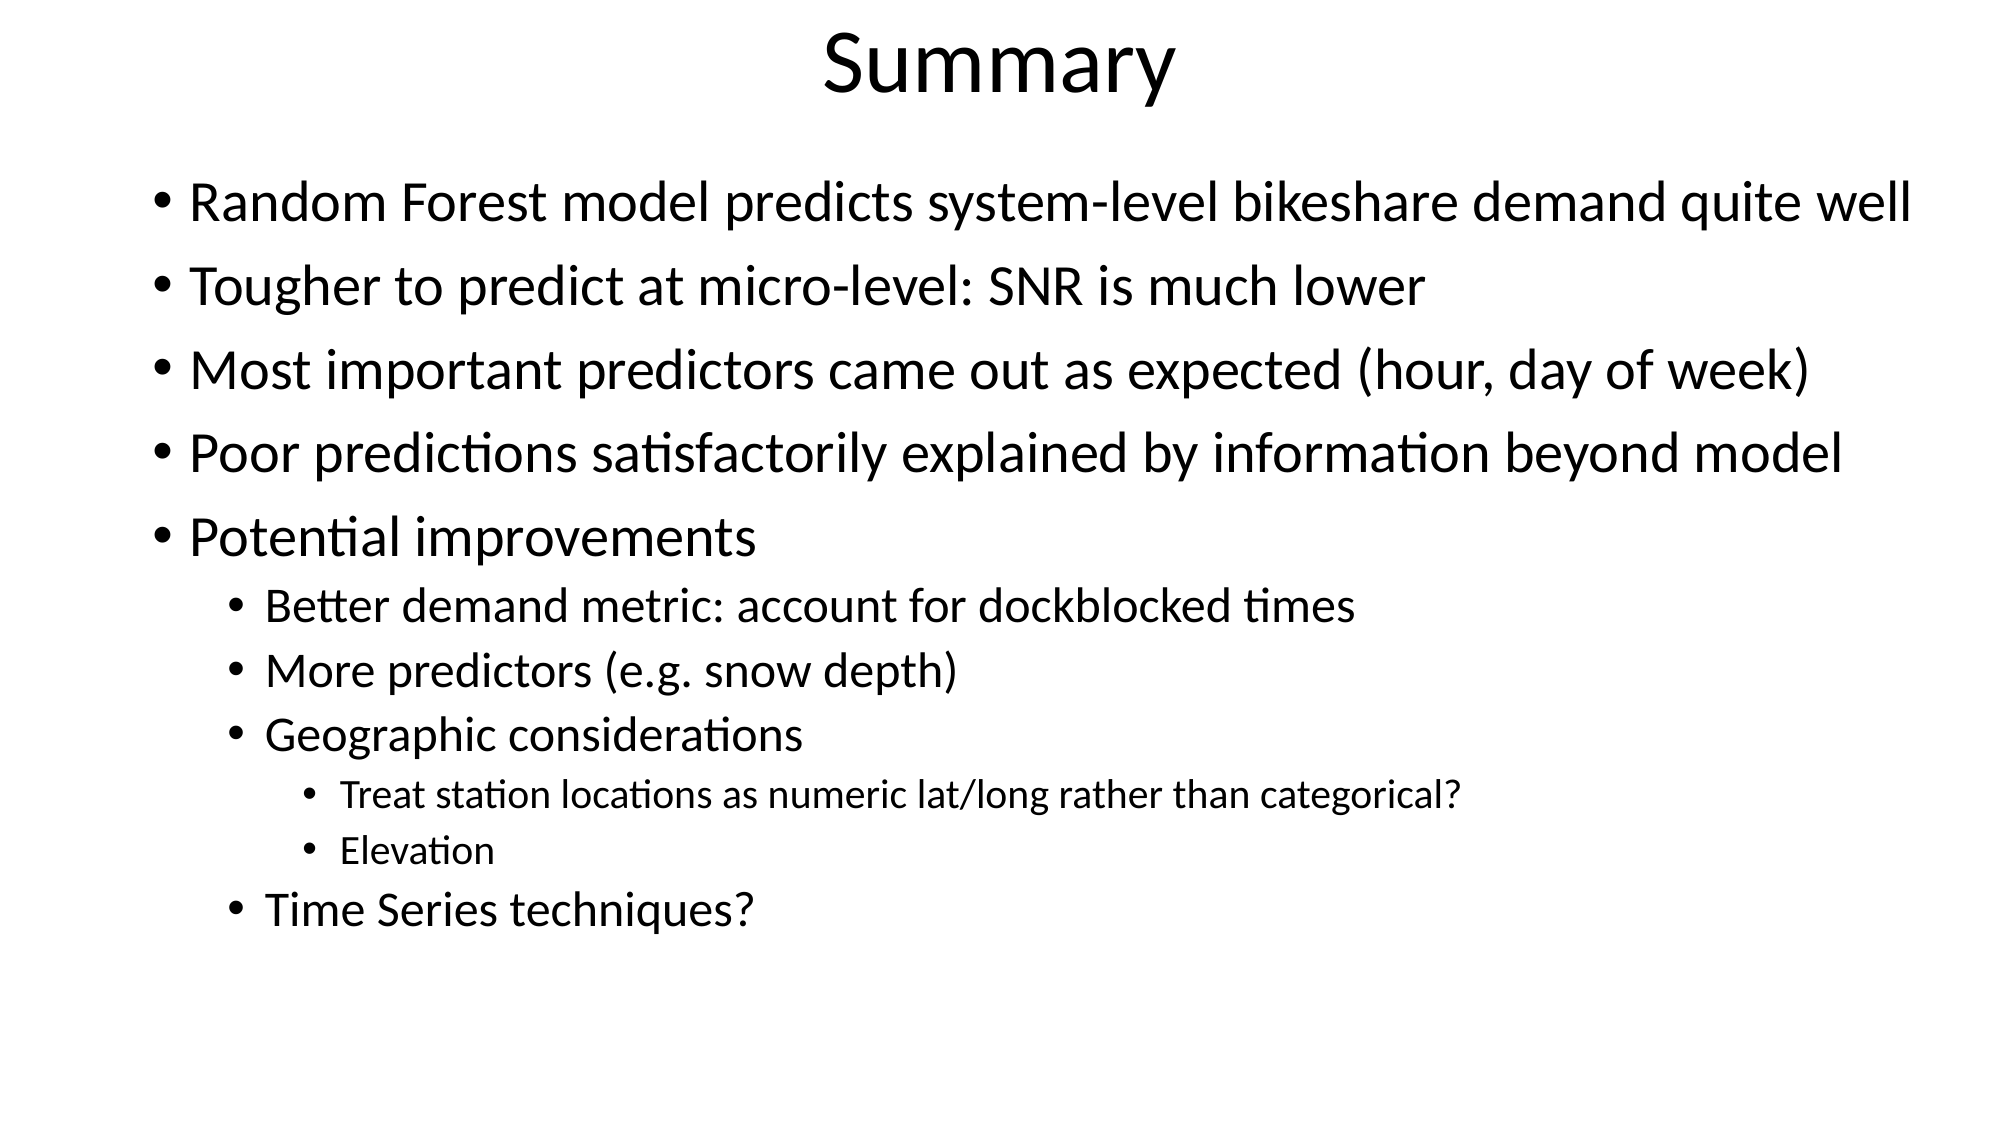

# Summary
Random Forest model predicts system-level bikeshare demand quite well
Tougher to predict at micro-level: SNR is much lower
Most important predictors came out as expected (hour, day of week)
Poor predictions satisfactorily explained by information beyond model
Potential improvements
Better demand metric: account for dockblocked times
More predictors (e.g. snow depth)
Geographic considerations
Treat station locations as numeric lat/long rather than categorical?
Elevation
Time Series techniques?